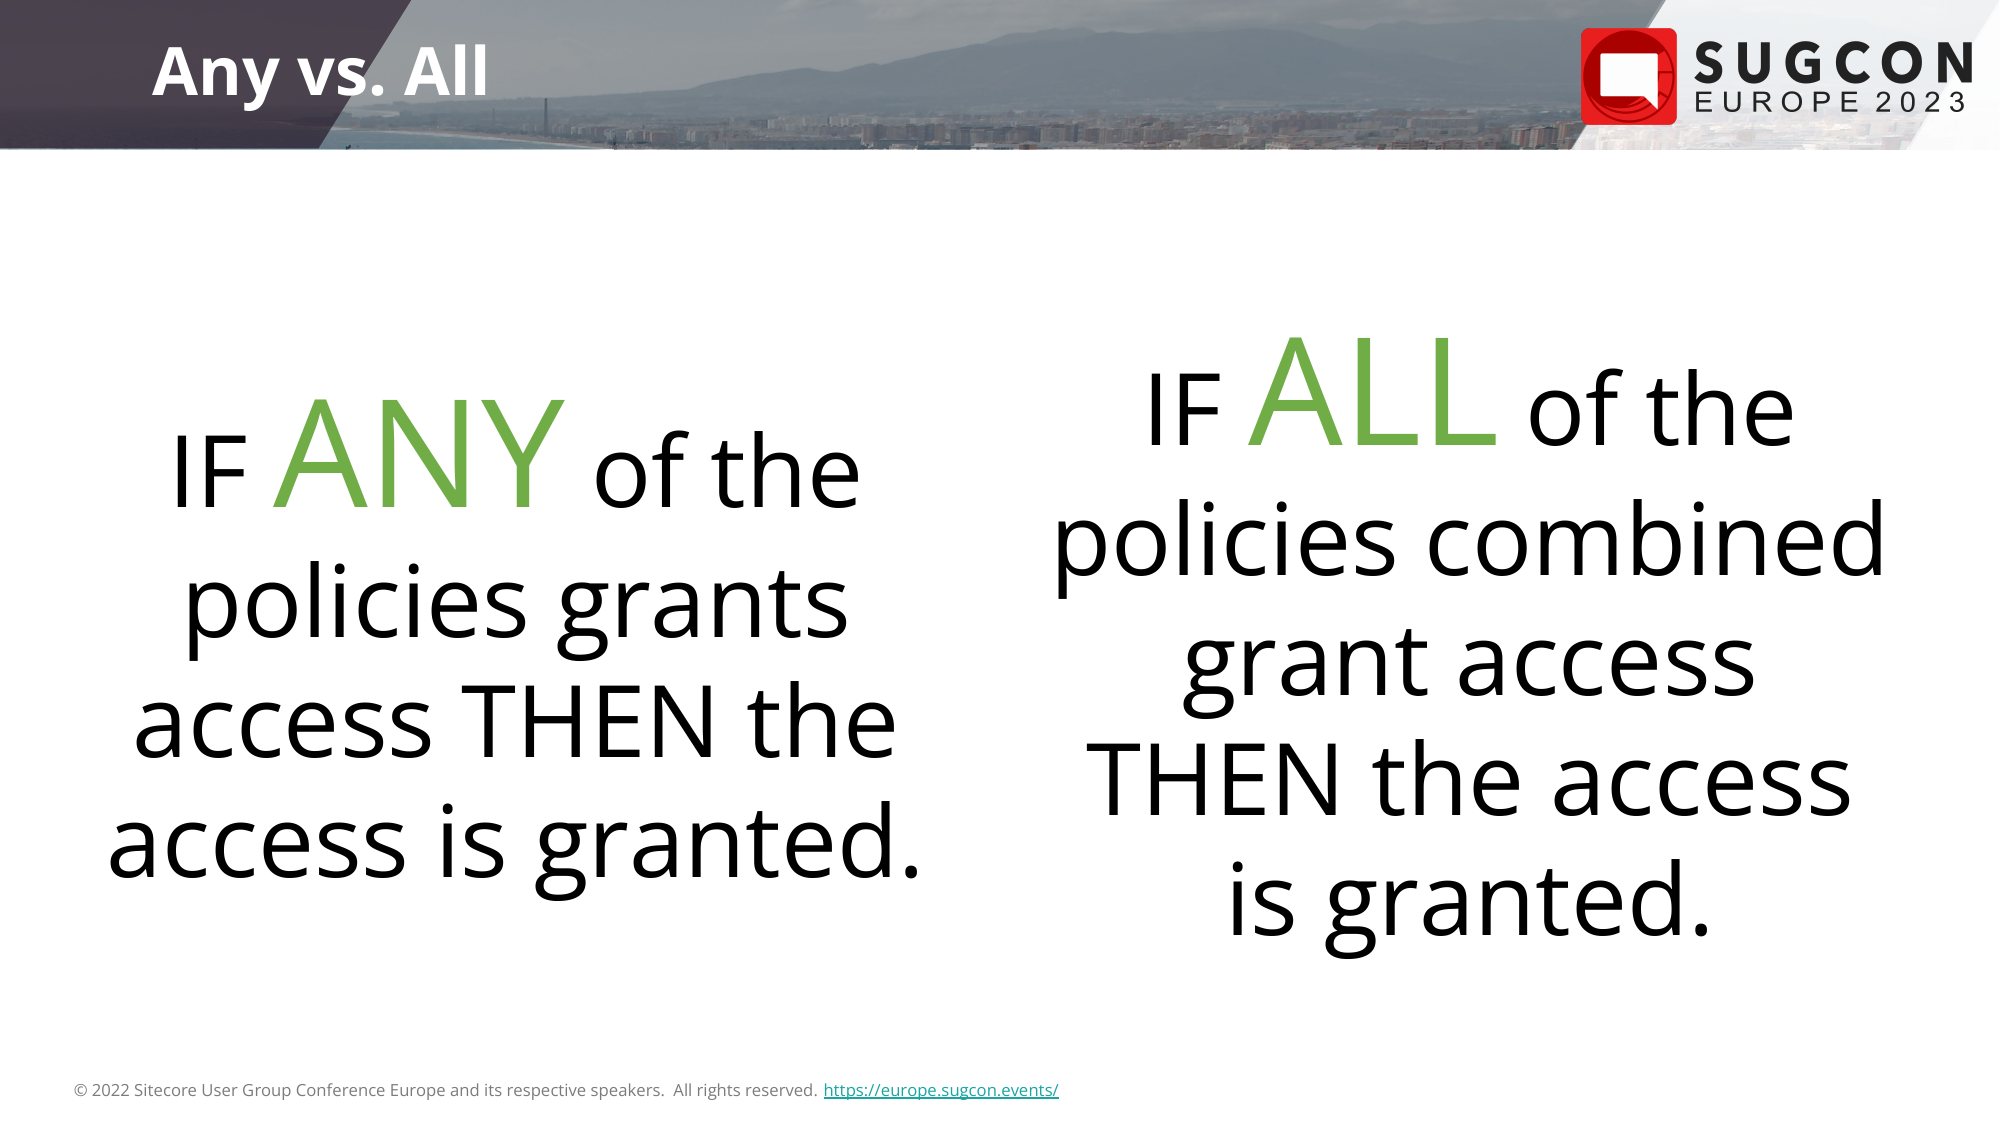

# Any vs. All
IF ANY of the policies grants access THEN the access is granted.
IF ALL of the policies combined grant access THEN the access is granted.